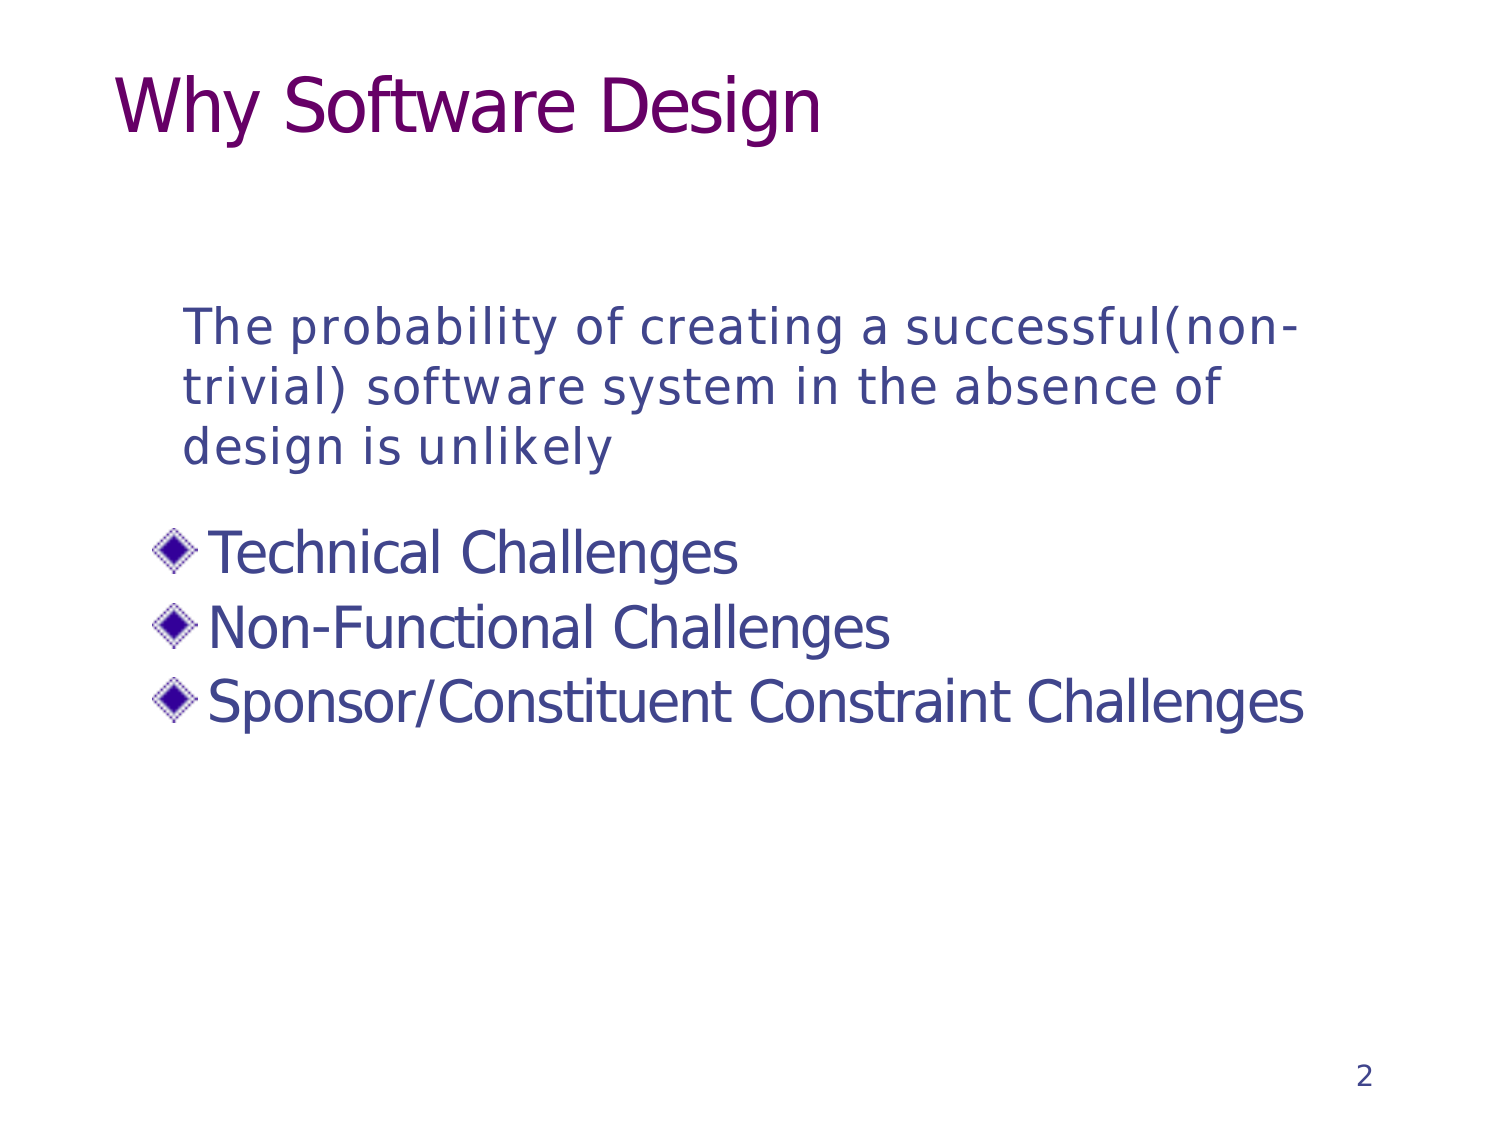

# Why Software Design
The probability of creating a successful(non-trivial) software system in the absence of design is unlikely
Technical Challenges
Non-Functional Challenges
Sponsor/Constituent Constraint Challenges
2